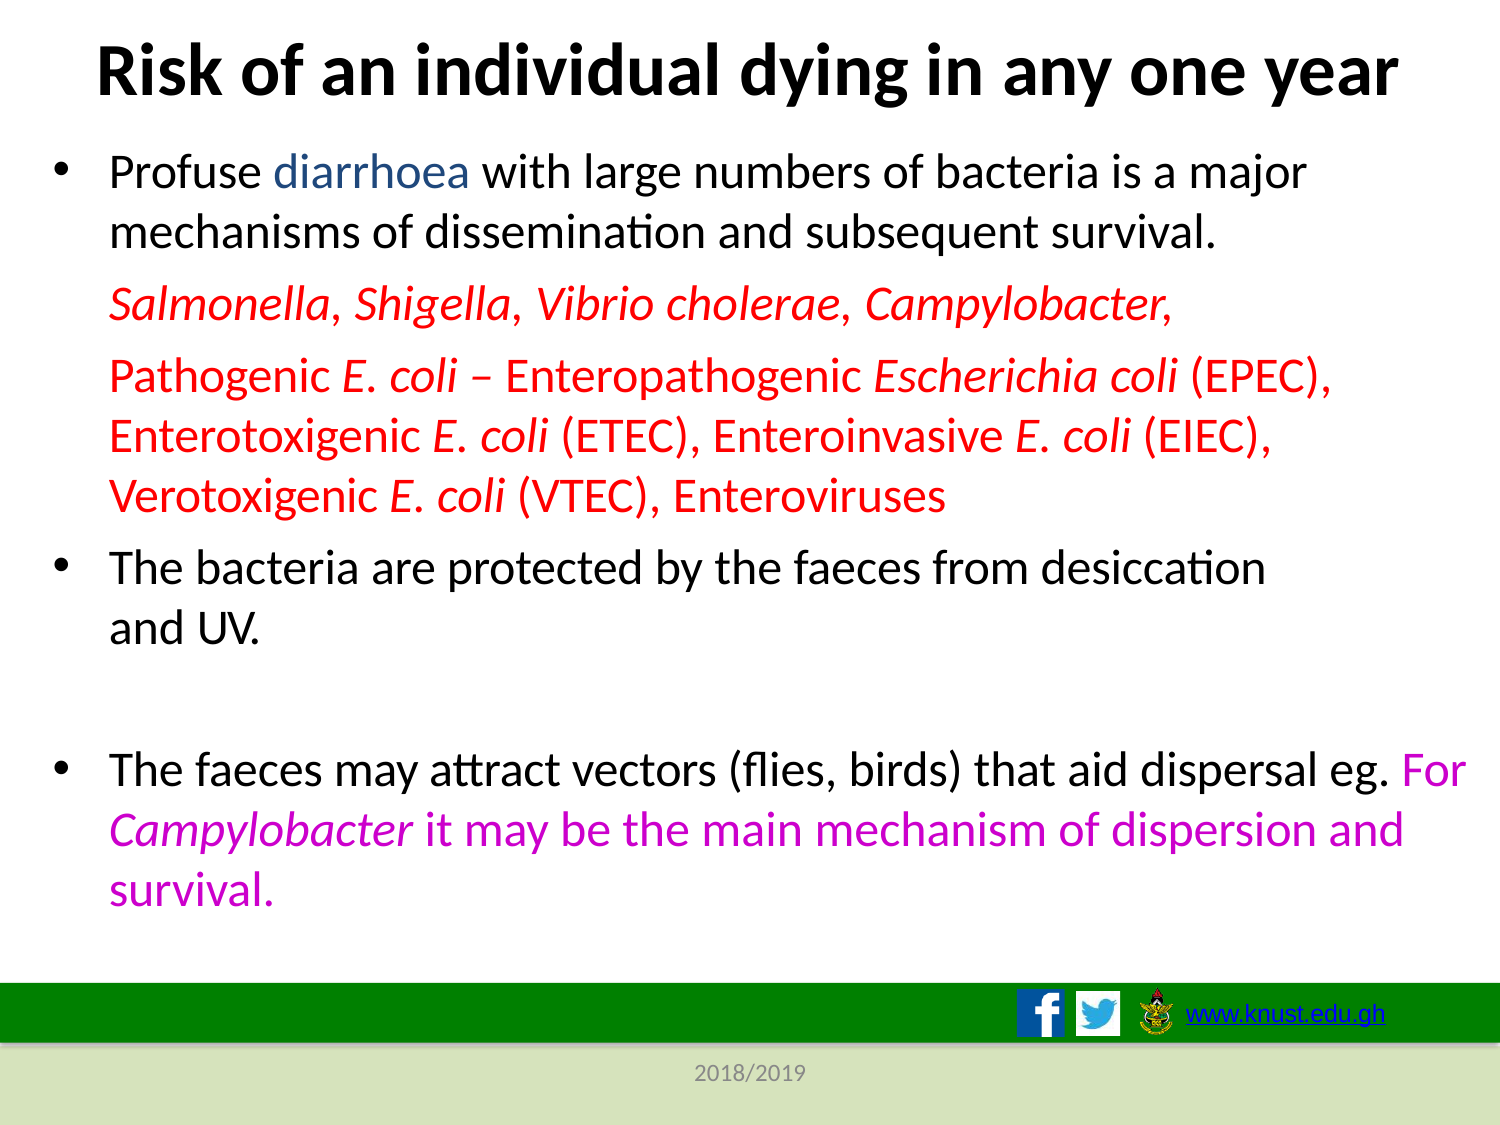

# Risk of an individual dying in any one year
Profuse diarrhoea with large numbers of bacteria is a major
mechanisms of dissemination and subsequent survival.
Salmonella, Shigella, Vibrio cholerae, Campylobacter,
Pathogenic E. coli – Enteropathogenic Escherichia coli (EPEC),  Enterotoxigenic E. coli (ETEC), Enteroinvasive E. coli (EIEC),  Verotoxigenic E. coli (VTEC), Enteroviruses
The bacteria are protected by the faeces from desiccation and UV.

The faeces may attract vectors (flies, birds) that aid dispersal eg. For  Campylobacter it may be the main mechanism of dispersion and  survival.

www.knust.edu.gh
2018/2019